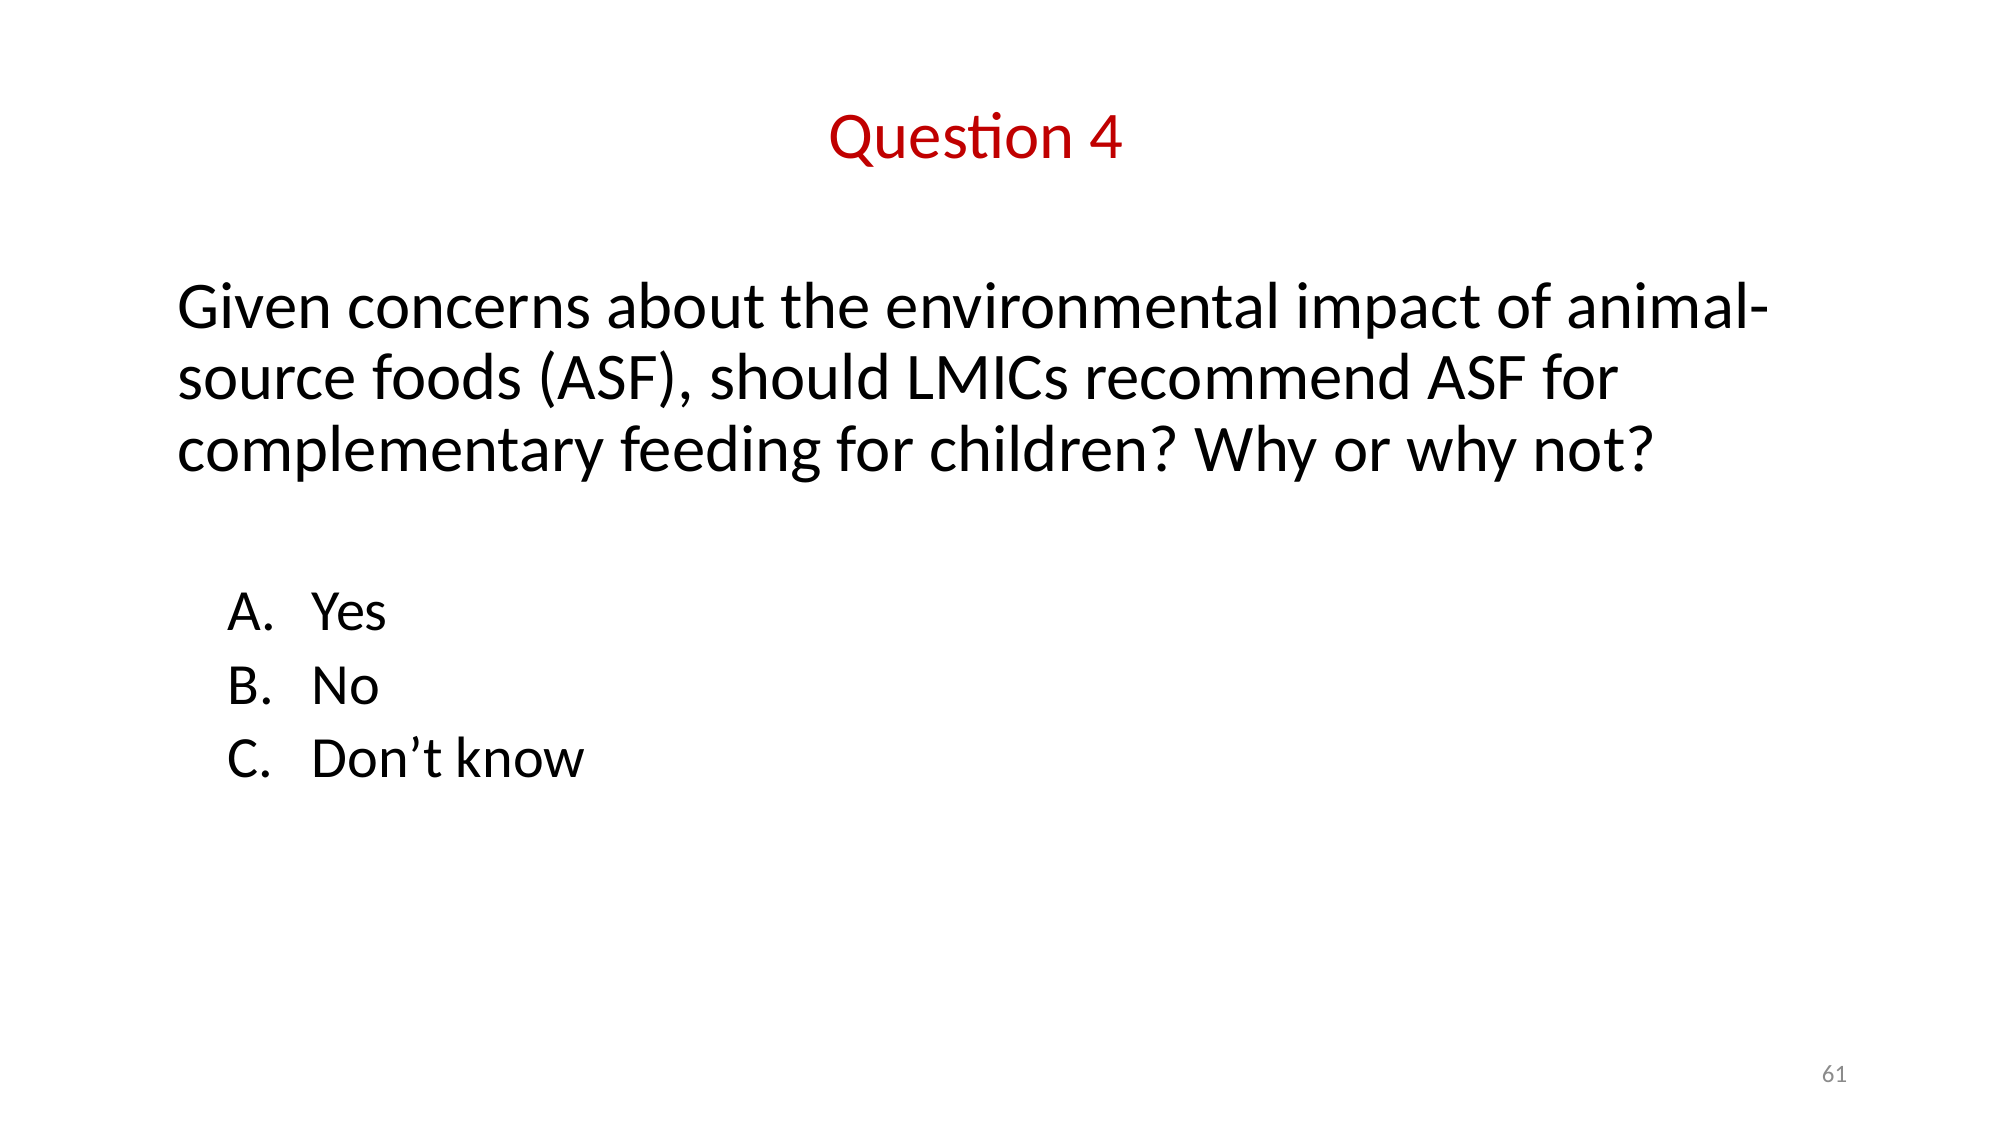

# Question 4
Given concerns about the environmental impact of animal-source foods (ASF), should LMICs recommend ASF for complementary feeding for children? Why or why not?

Yes
No
Don’t know

61